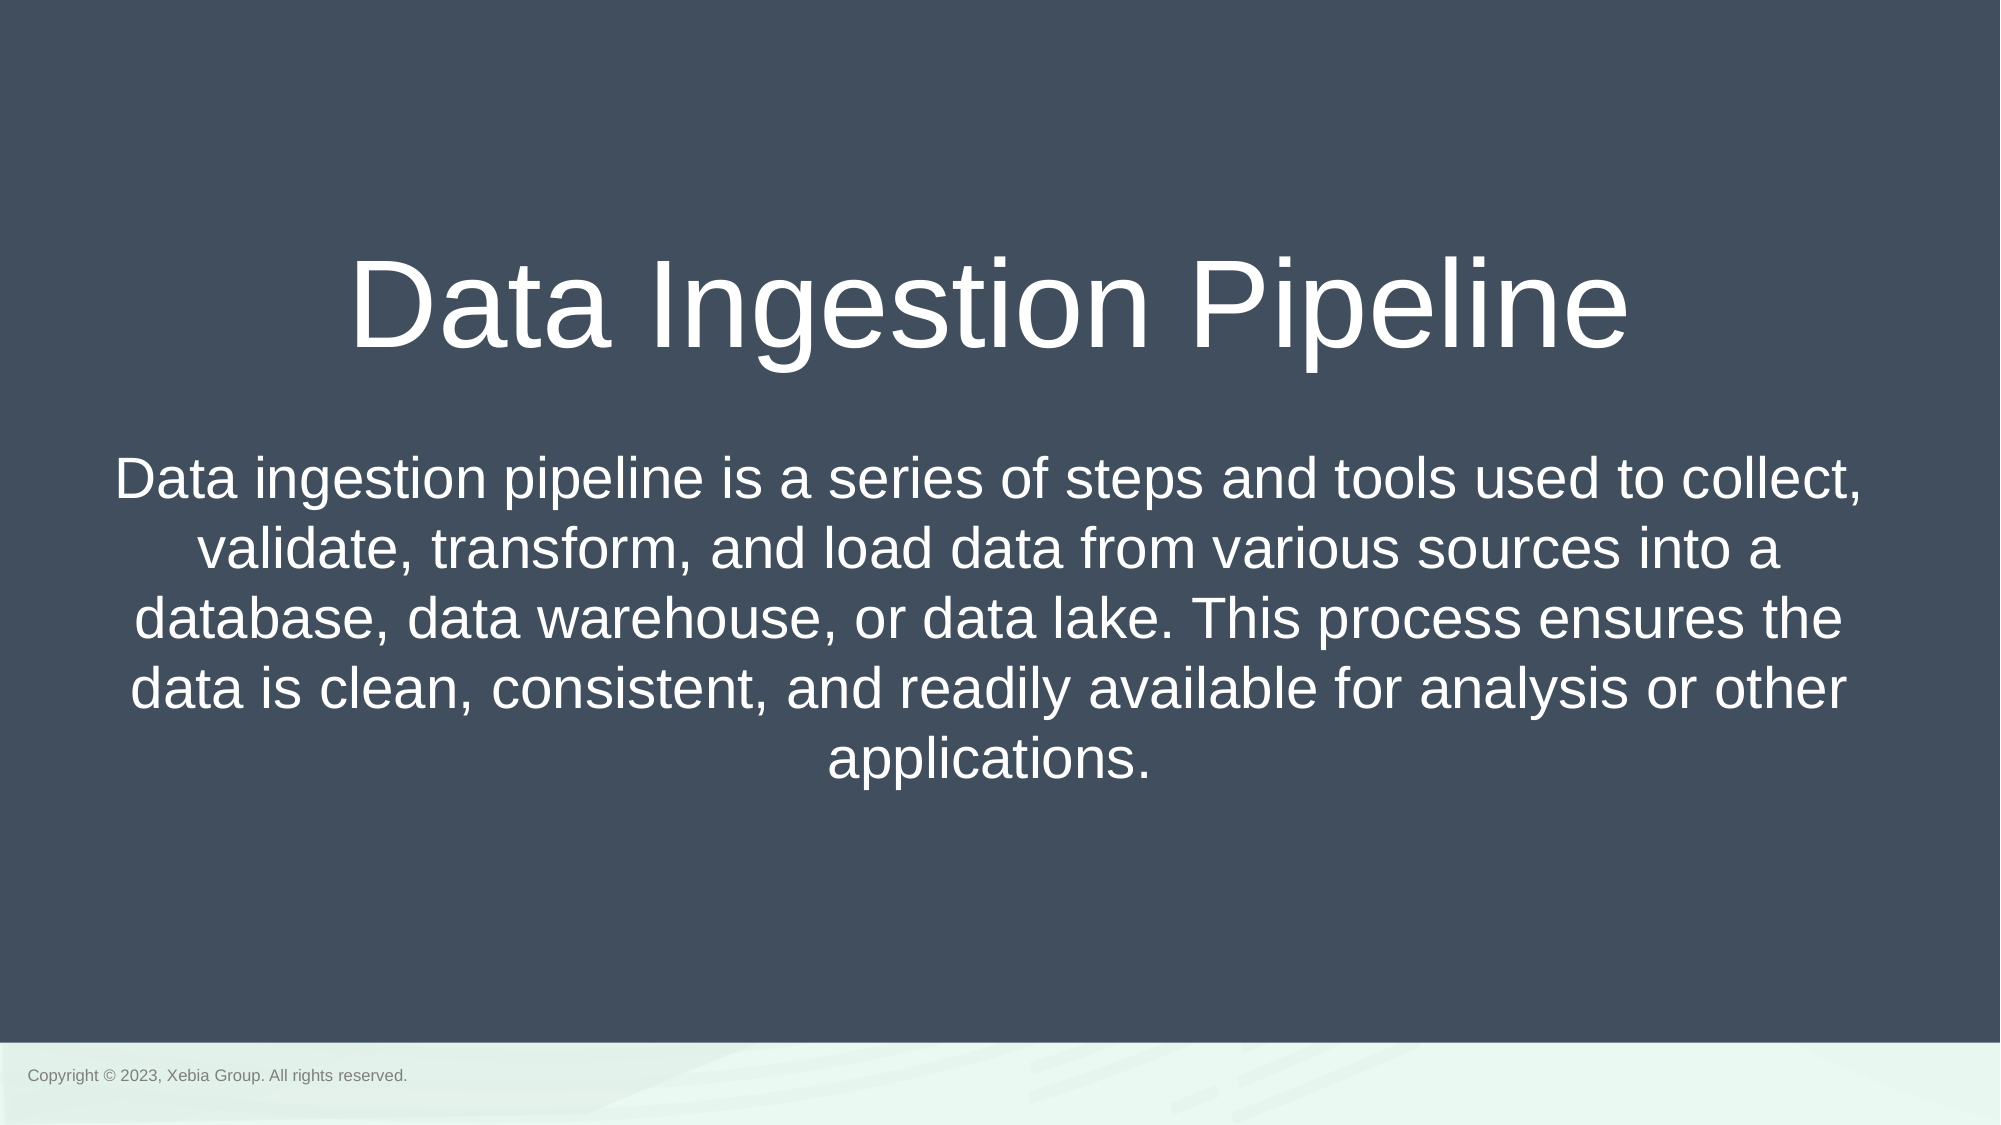

Data Ingestion Pipeline
# Data ingestion pipeline is a series of steps and tools used to collect, validate, transform, and load data from various sources into a database, data warehouse, or data lake. This process ensures the data is clean, consistent, and readily available for analysis or other applications.